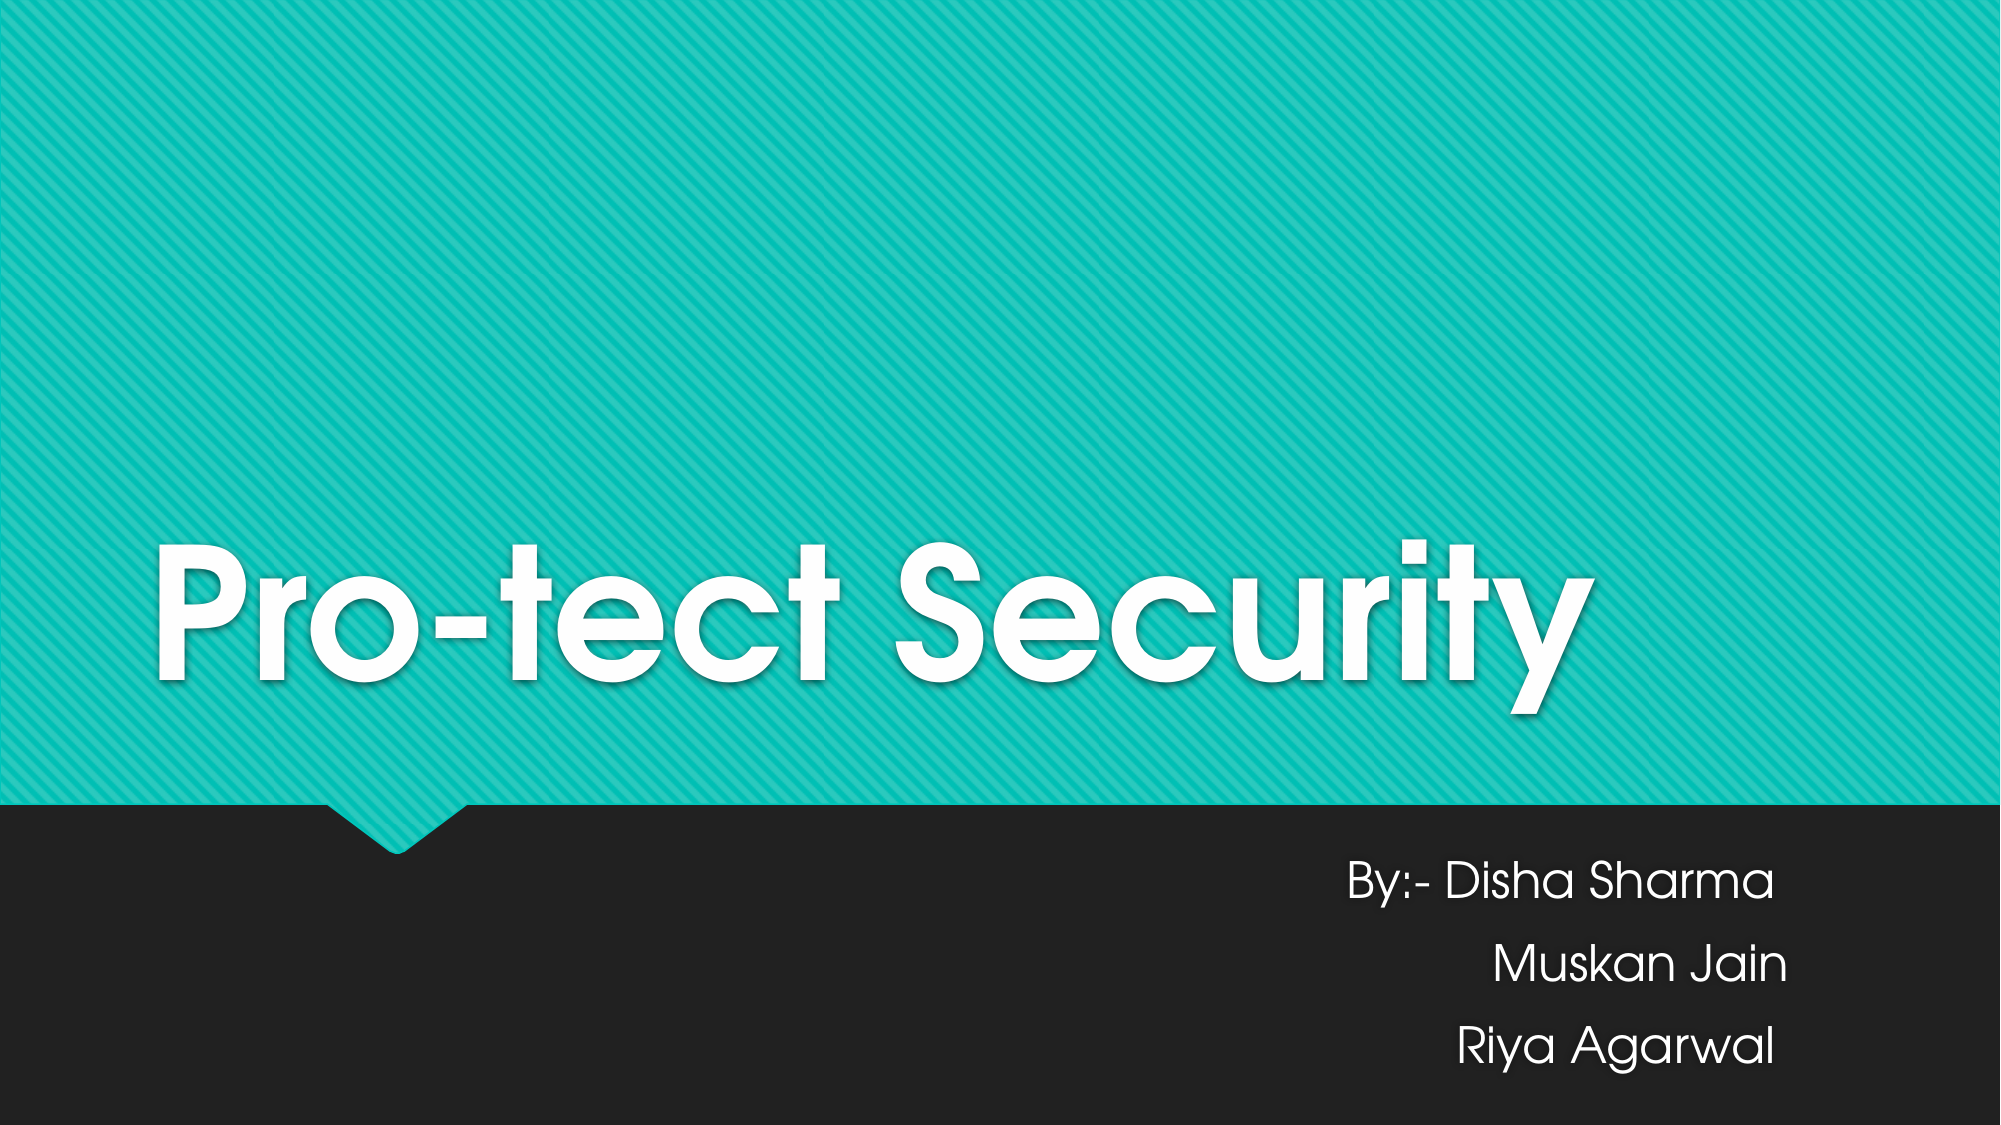

# Pro-tect Security
By:- Disha Sharma
      Muskan Jain
       Riya Agarwal